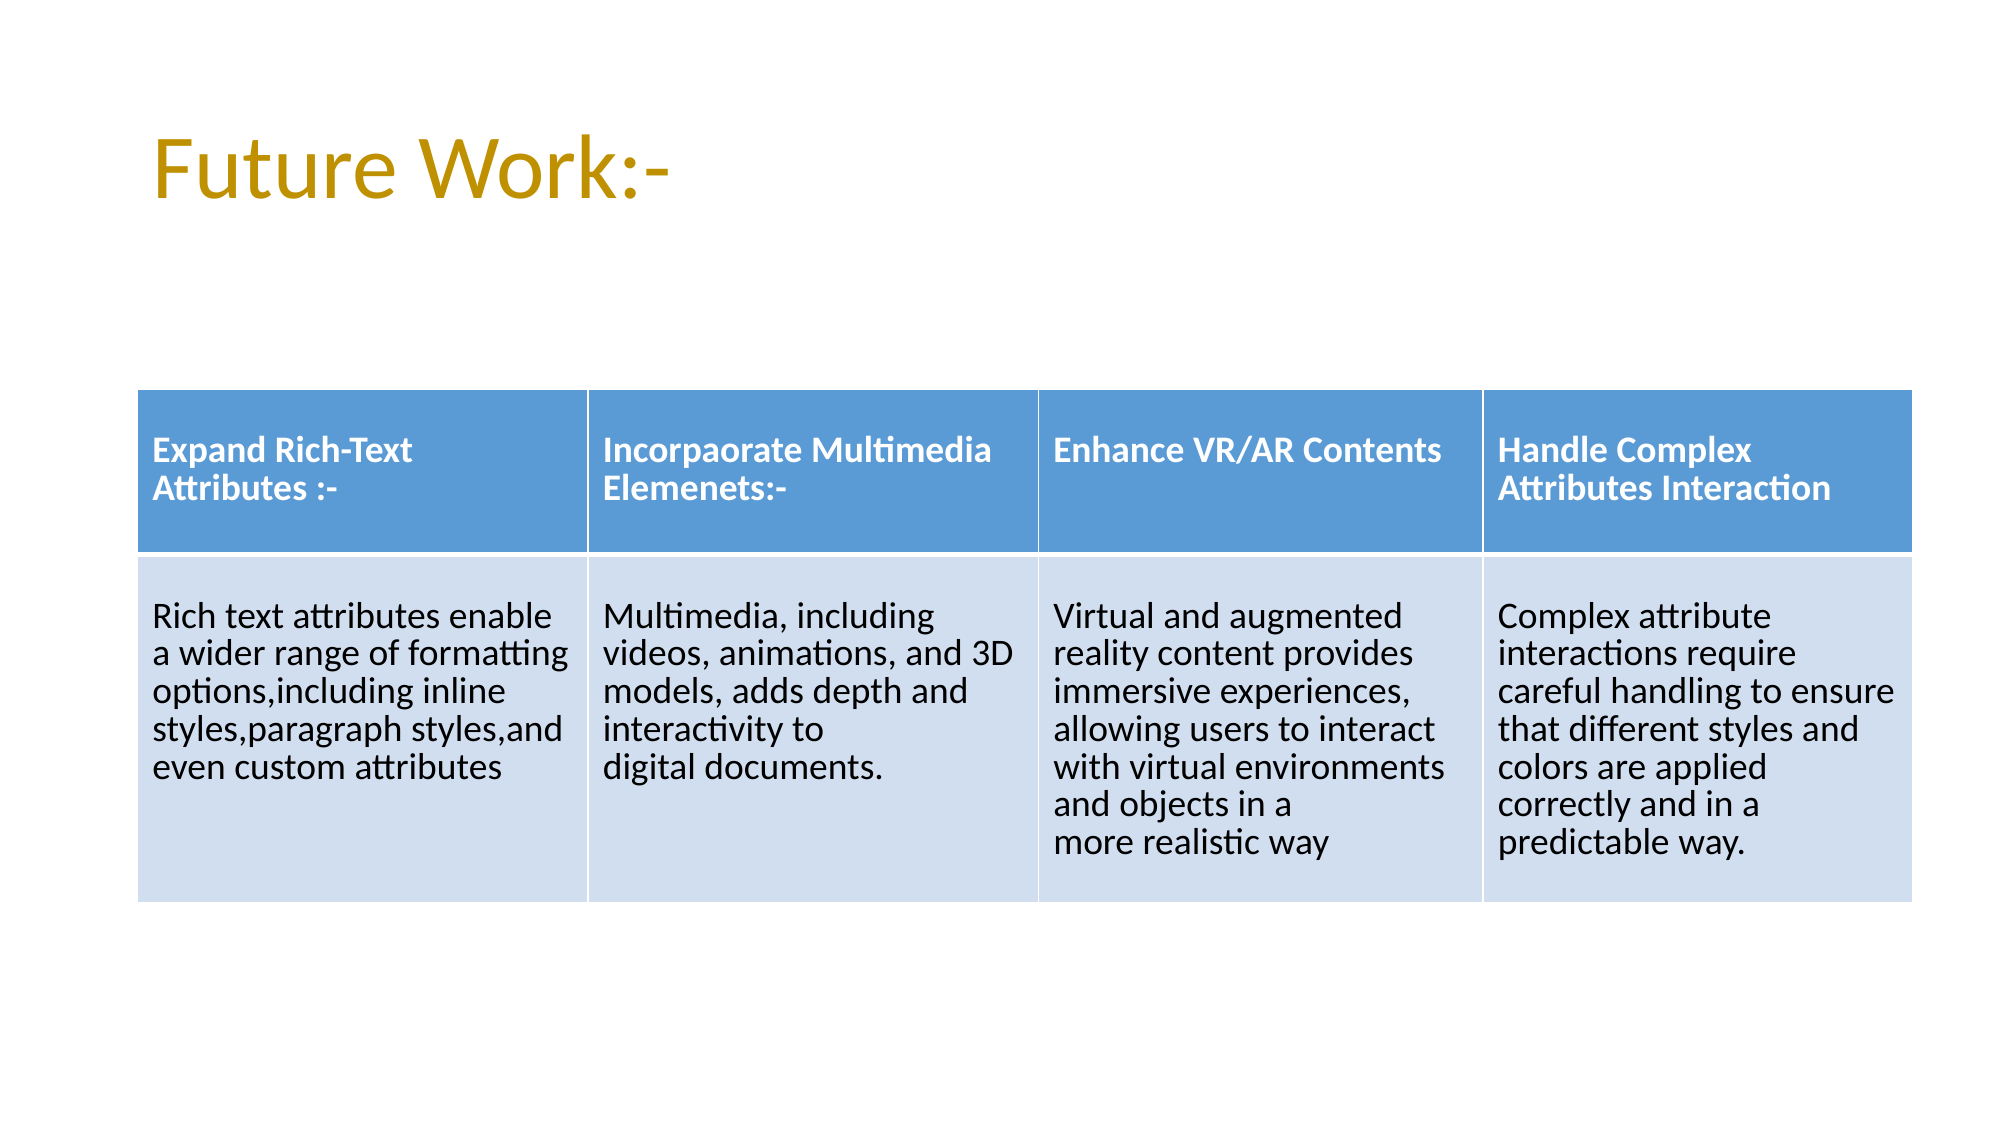

# Future Work:-
| Expand Rich-Text Attributes :- | Incorpaorate Multimedia Elemenets:- | Enhance VR/AR Contents | Handle Complex Attributes Interaction |
| --- | --- | --- | --- |
| Rich text attributes enable a wider range of formatting options,including inline styles,paragraph styles,and even custom attributes | Multimedia, including videos, animations, and 3D models, adds depth and interactivity to digital documents. | Virtual and augmented reality content provides immersive experiences, allowing users to interact with virtual environments and objects in a more realistic way | Complex attribute interactions require careful handling to ensure that different styles and colors are applied correctly and in a predictable way. |